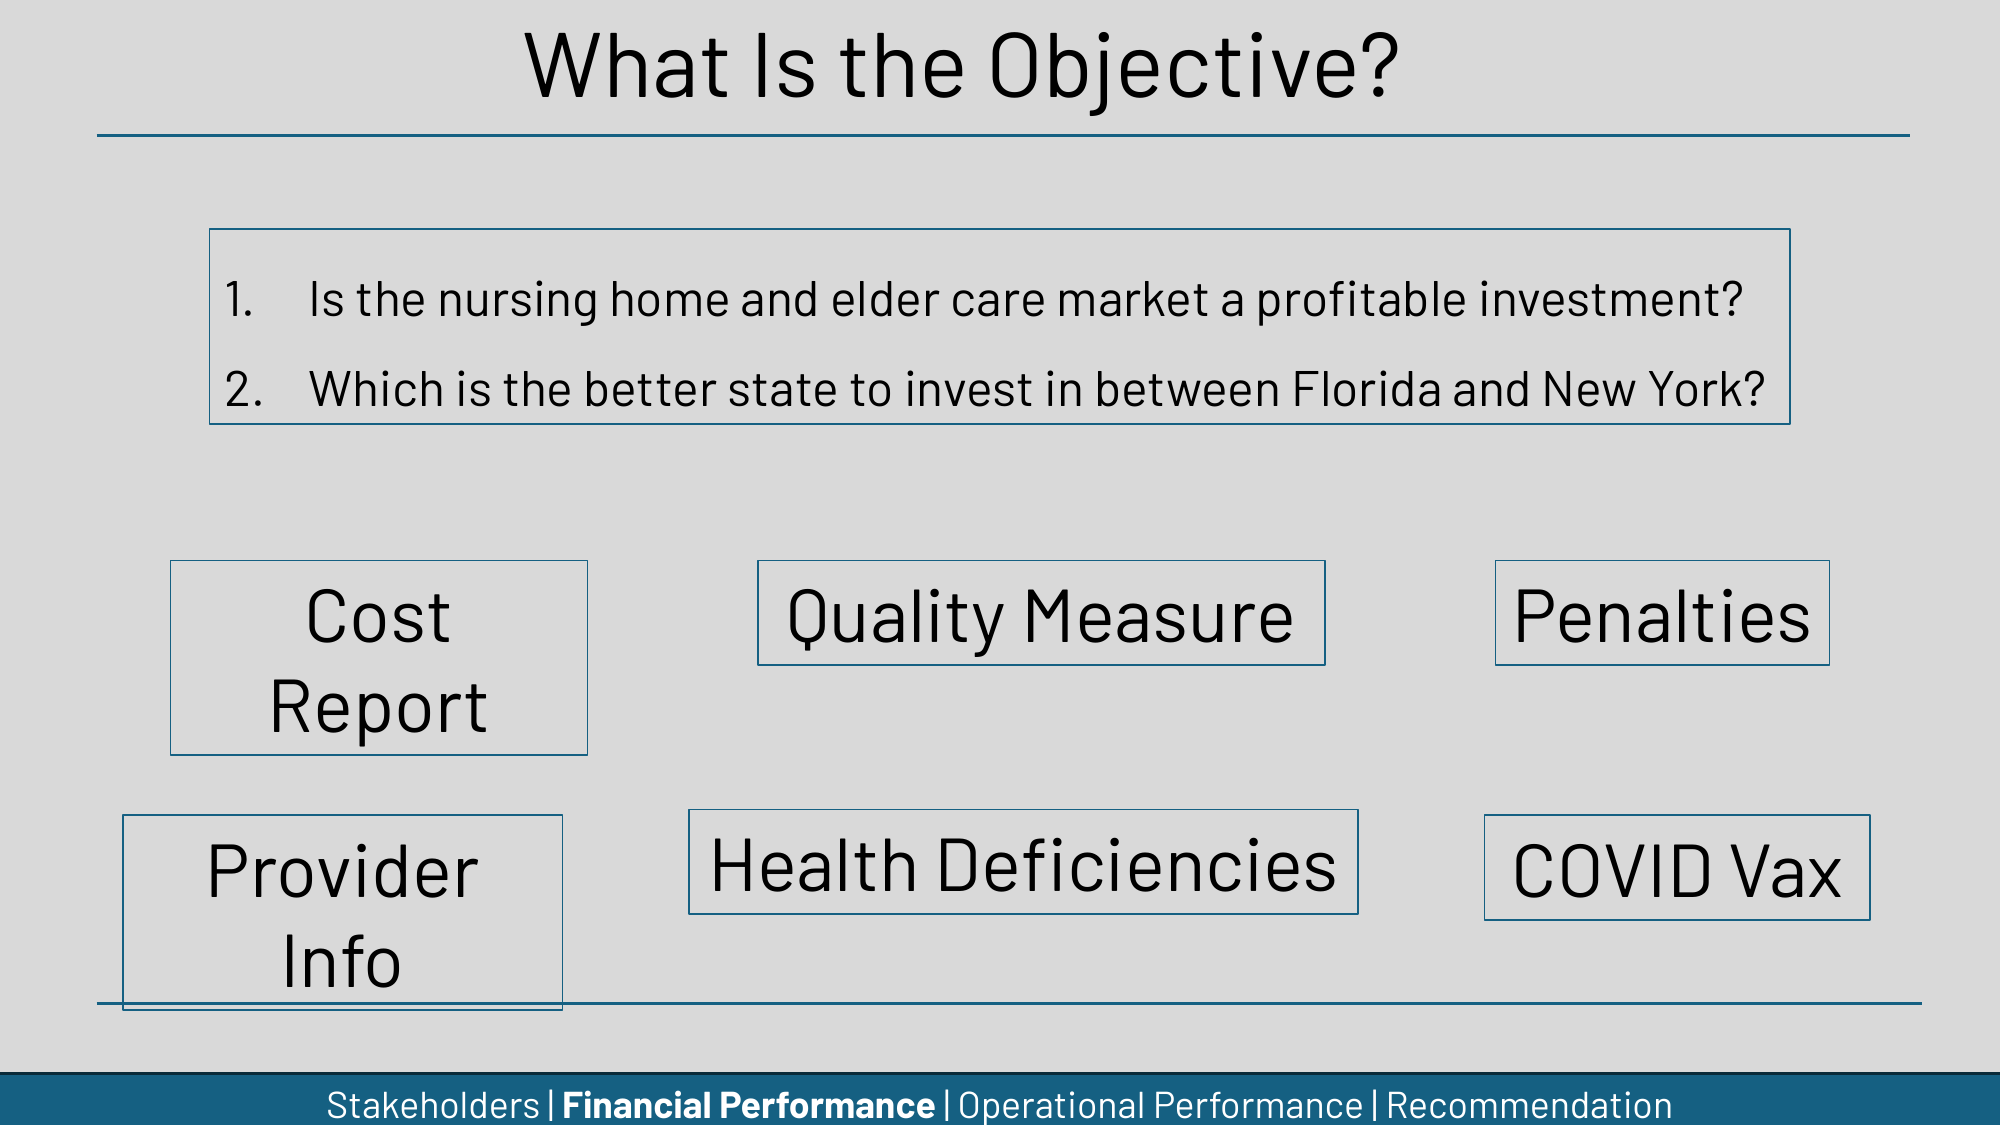

# What Is the Objective?
Is the nursing home and elder care market a profitable investment?
Which is the better state to invest in between Florida and New York?
Cost Report
Quality Measure
Penalties
Health Deficiencies
Provider Info
COVID Vax
Stakeholders | Financial Performance | Operational Performance | Recommendation